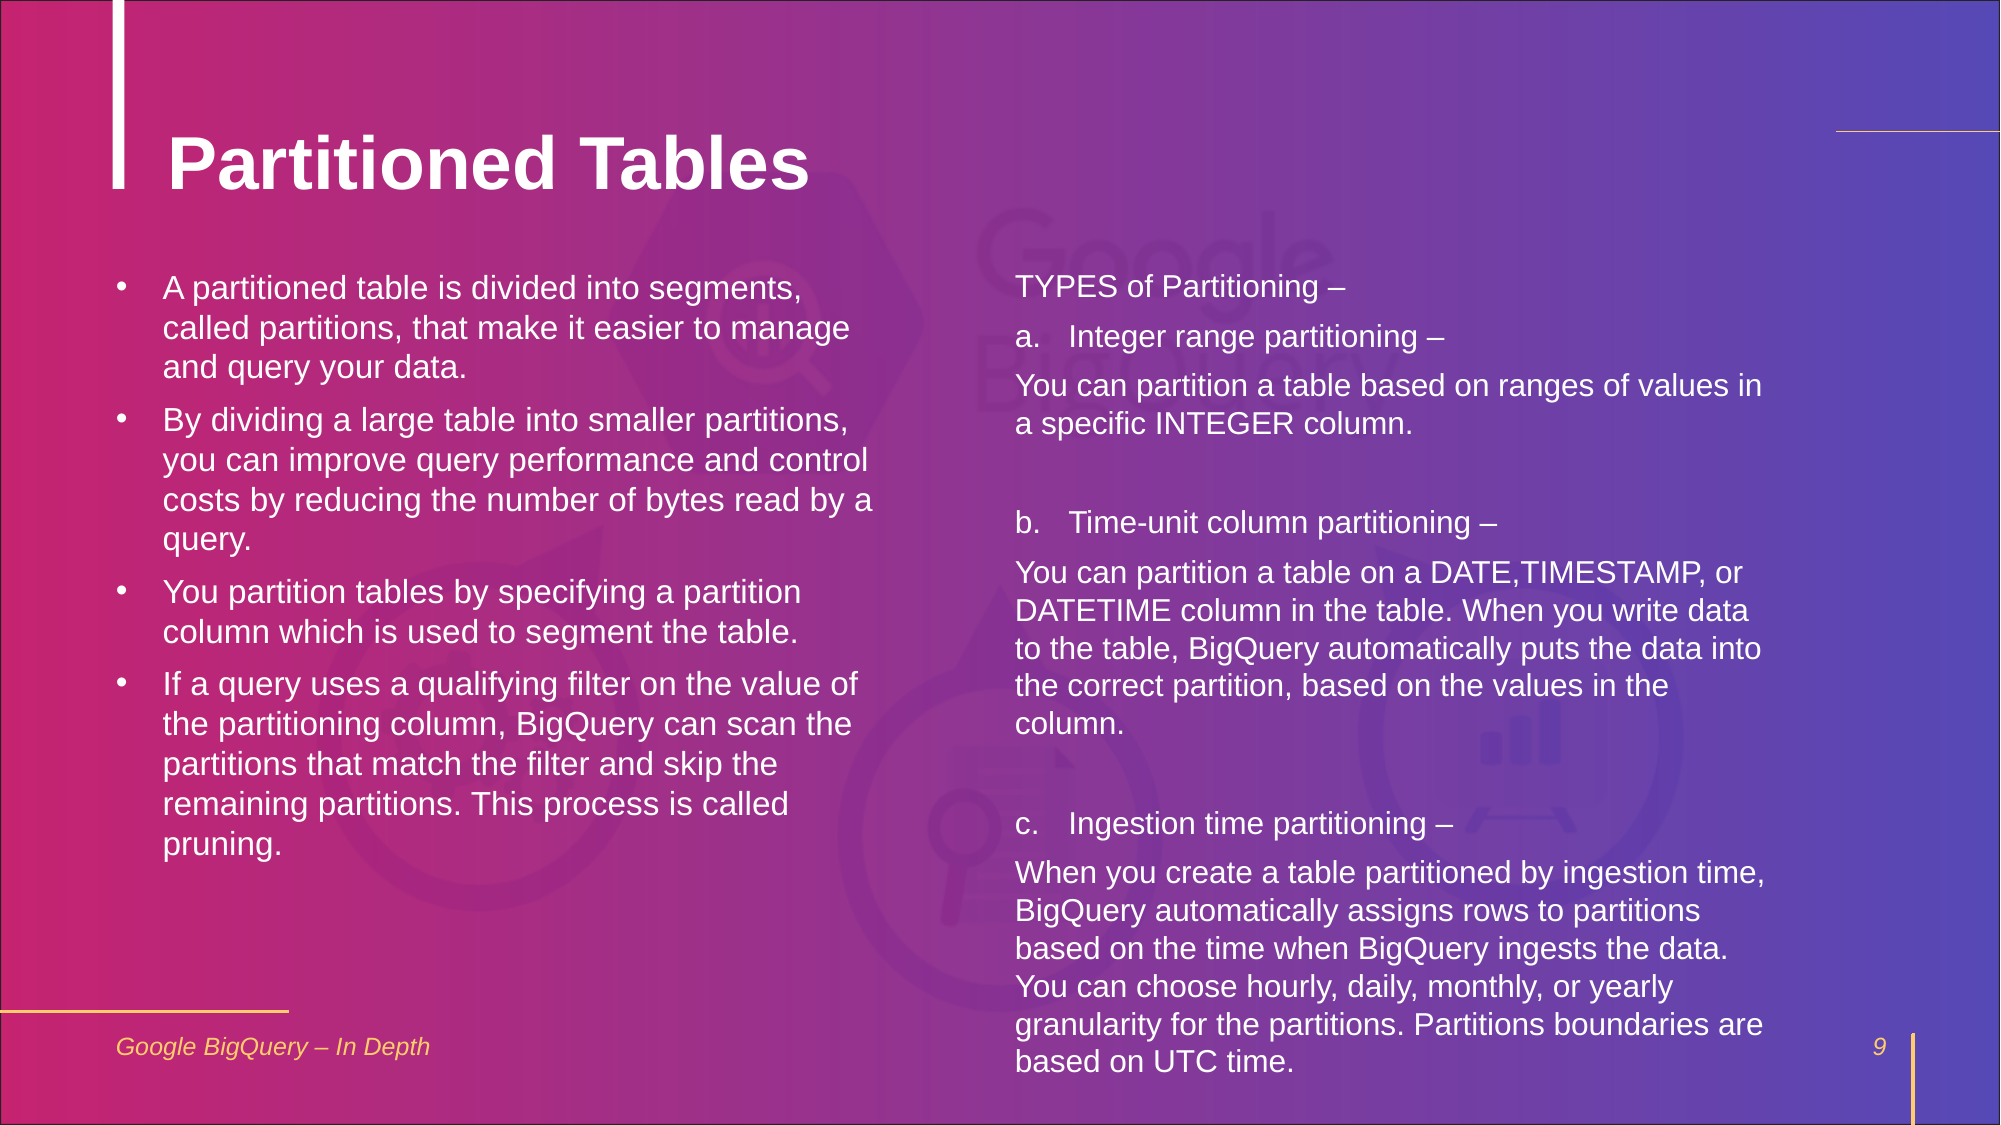

# Partitioned Tables
TYPES of Partitioning –
Integer range partitioning –
You can partition a table based on ranges of values in a specific INTEGER column.

Time-unit column partitioning –
You can partition a table on a DATE,TIMESTAMP, or DATETIME column in the table. When you write data to the table, BigQuery automatically puts the data into the correct partition, based on the values in the column.

Ingestion time partitioning –
When you create a table partitioned by ingestion time, BigQuery automatically assigns rows to partitions based on the time when BigQuery ingests the data. You can choose hourly, daily, monthly, or yearly granularity for the partitions. Partitions boundaries are based on UTC time.

A partitioned table is divided into segments, called partitions, that make it easier to manage and query your data.
By dividing a large table into smaller partitions, you can improve query performance and control costs by reducing the number of bytes read by a query.
You partition tables by specifying a partition column which is used to segment the table.
If a query uses a qualifying filter on the value of the partitioning column, BigQuery can scan the partitions that match the filter and skip the remaining partitions. This process is called pruning.

Google BigQuery – In Depth
9